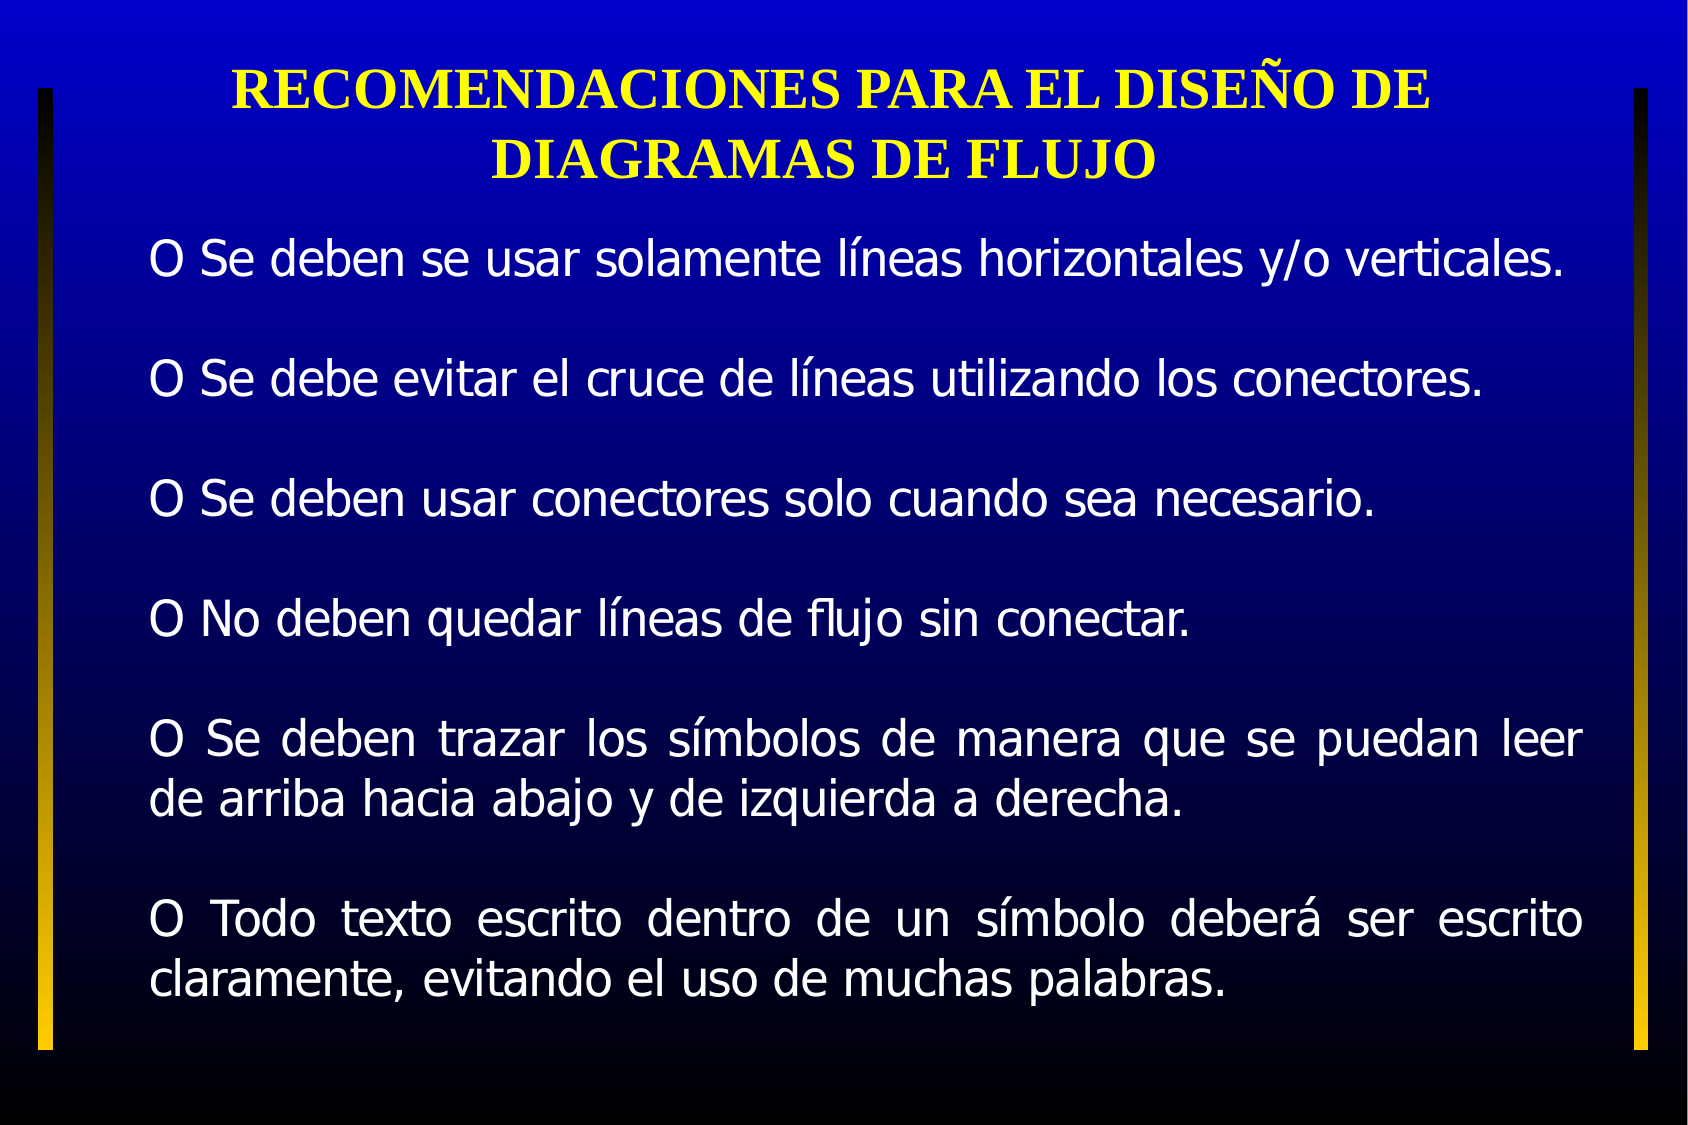

RECOMENDACIONES PARA EL DISEÑO DE DIAGRAMAS DE FLUJO
O Se deben se usar solamente líneas horizontales y/o verticales.

O Se debe evitar el cruce de líneas utilizando los conectores.

O Se deben usar conectores solo cuando sea necesario.

O No deben quedar líneas de flujo sin conectar.

O Se deben trazar los símbolos de manera que se puedan leer de arriba hacia abajo y de izquierda a derecha.

O Todo texto escrito dentro de un símbolo deberá ser escrito claramente, evitando el uso de muchas palabras.